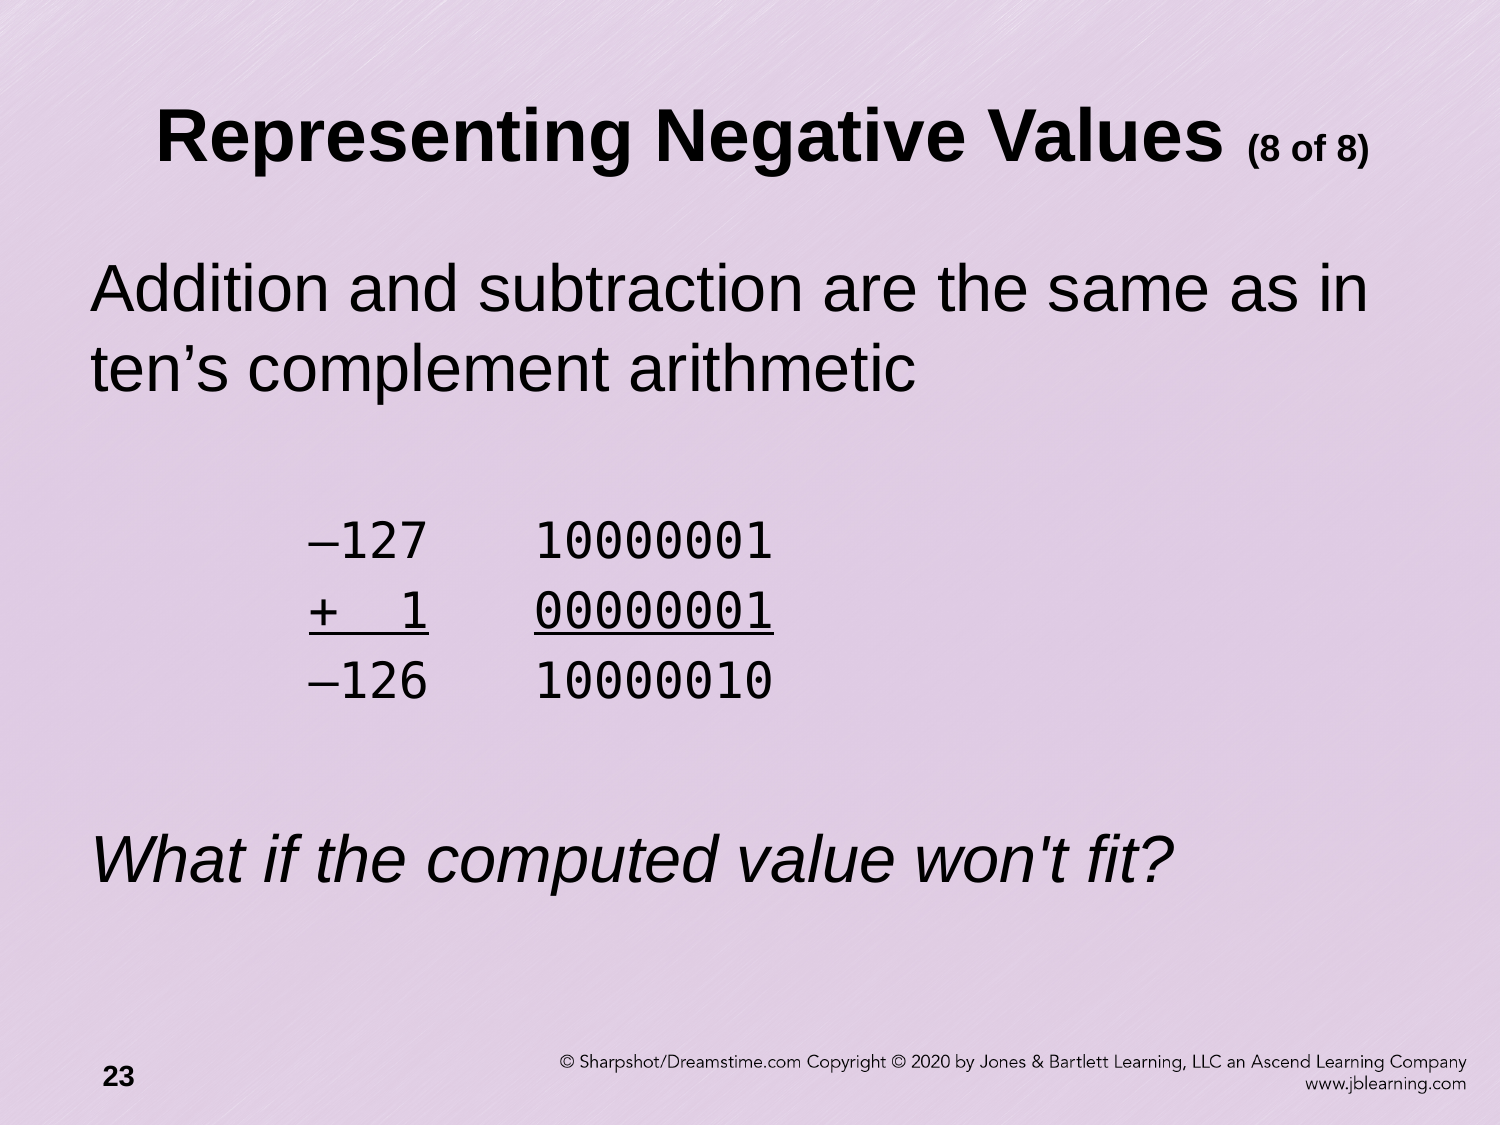

# Representing Negative Values (8 of 8)
Addition and subtraction are the same as in ten’s complement arithmetic

–127	10000001
+  1	00000001
–126	10000010

What if the computed value won't fit?
23